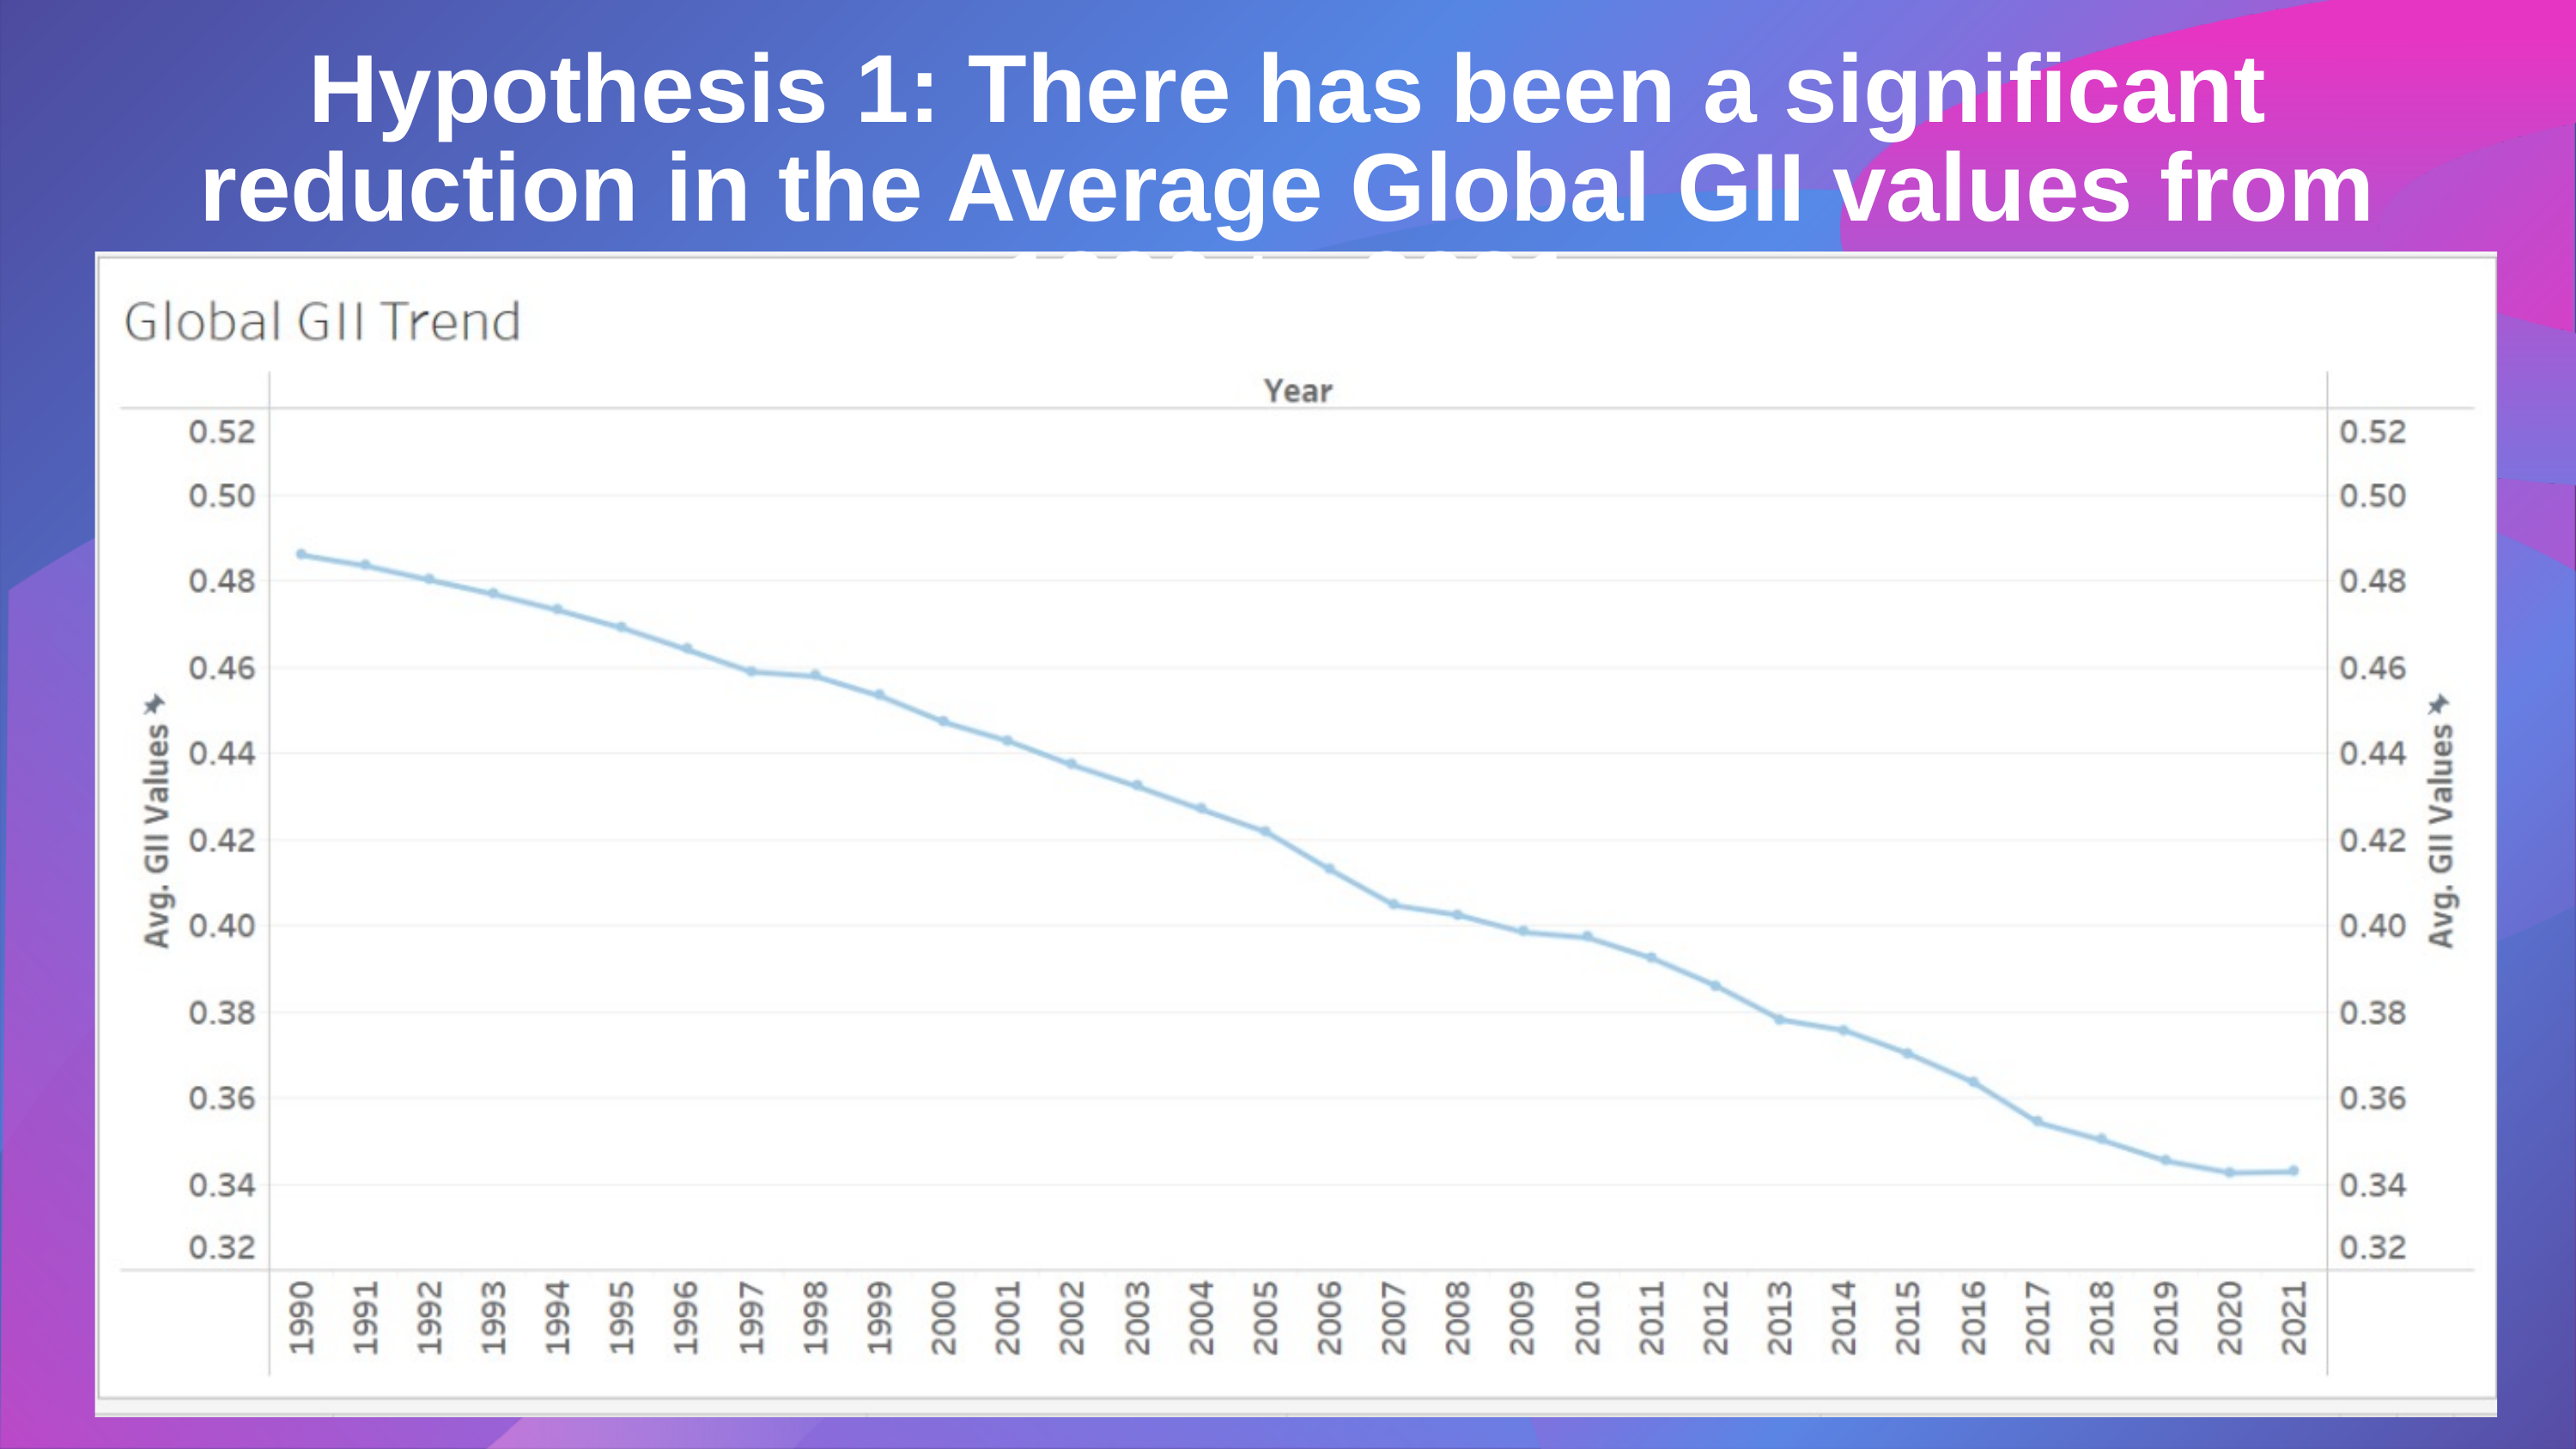

Hypothesis 1: There has been a significant reduction in the Average Global GII values from 1990 to 2021